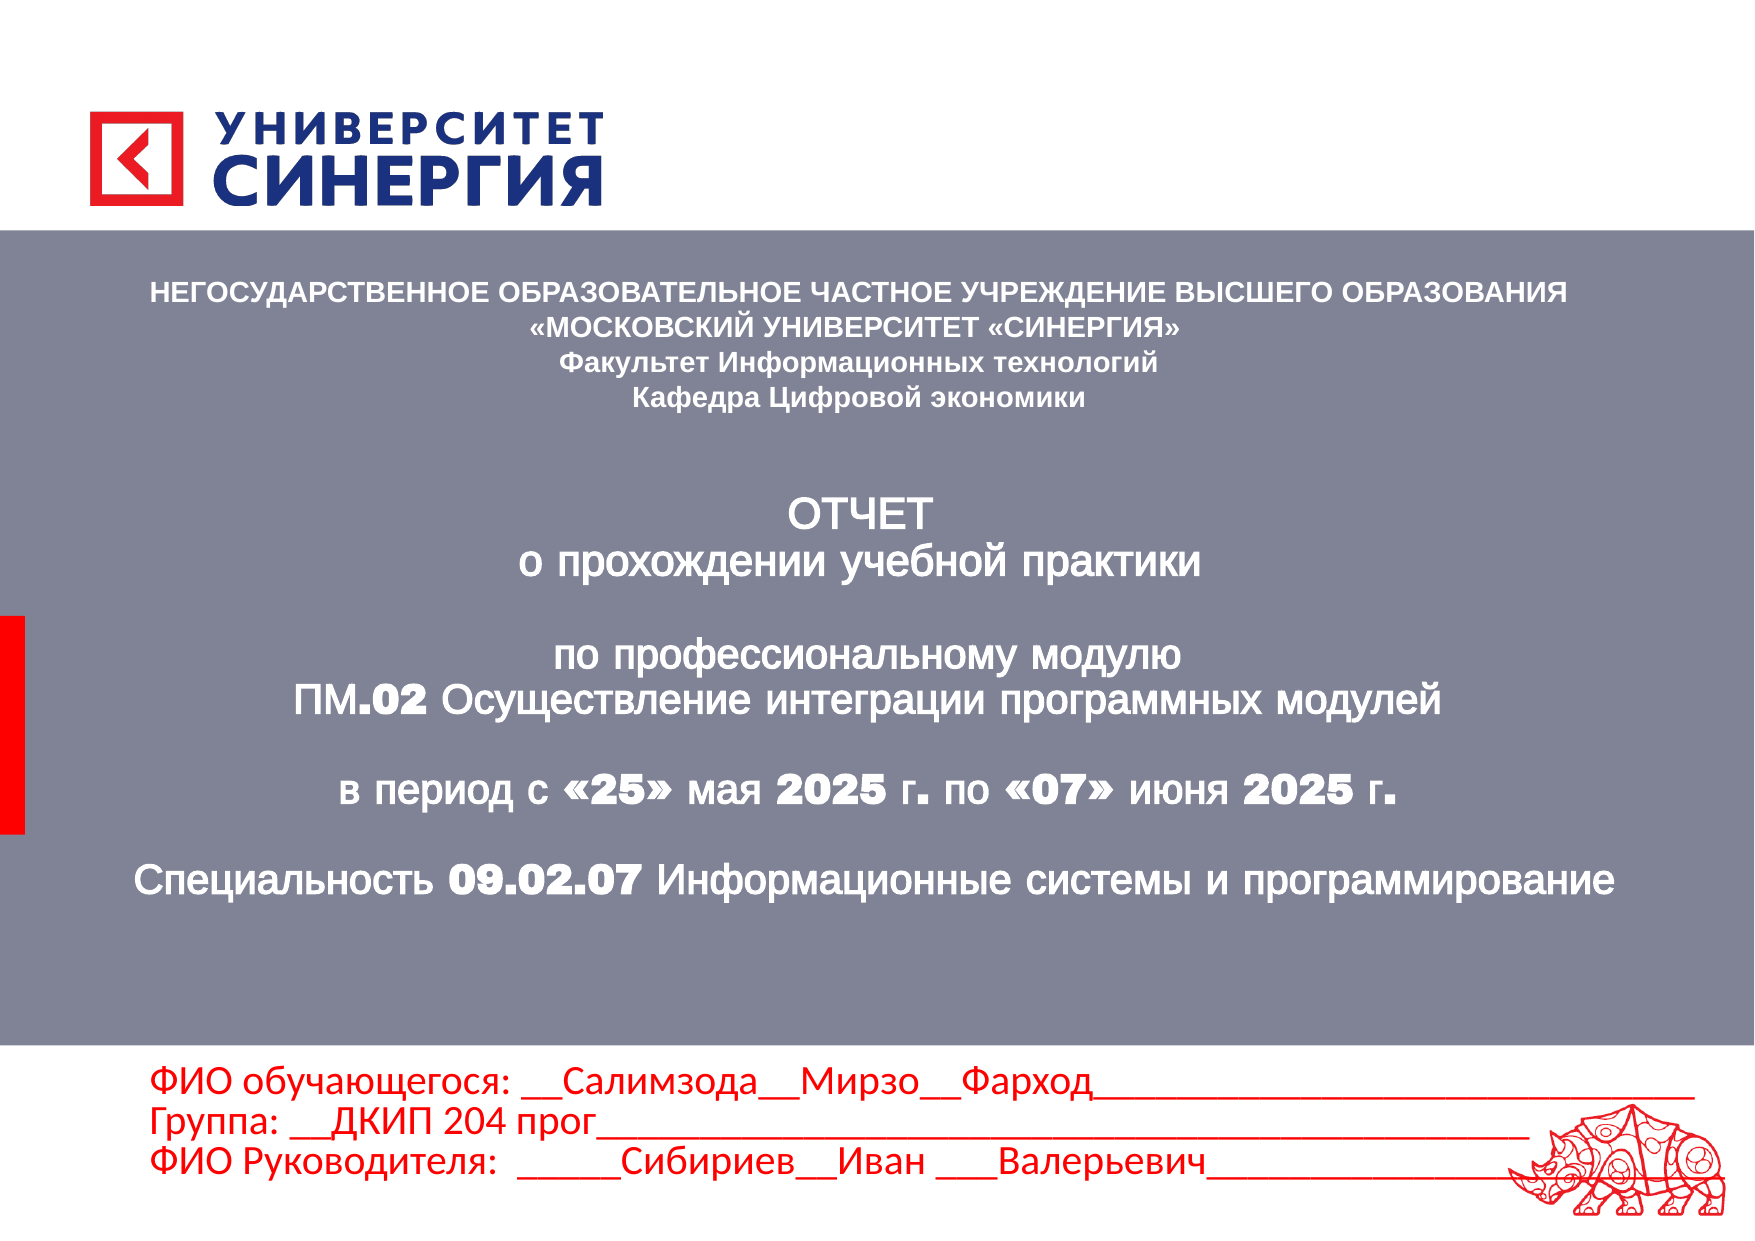

НЕГОСУДАРСТВЕННОЕ ОБРАЗОВАТЕЛЬНОЕ ЧАСТНОЕ УЧРЕЖДЕНИЕ ВЫСШЕГО ОБРАЗОВАНИЯ
«МОСКОВСКИЙ УНИВЕРСИТЕТ «СИНЕРГИЯ»
Факультет Информационных технологий
Кафедра Цифровой экономики
# ОТЧЕТ о прохождении учебной практики по профессиональному модулю ПМ.02 Осуществление интеграции программных модулей в период с «25» мая 2025 г. по «07» июня 2025 г. Специальность 09.02.07 Информационные системы и программирование

ФИО обучающегося: __Салимзода__Мирзо__Фарход_____________________________
Группа: __ДКИП 204 прог_____________________________________________
ФИО Руководителя:  _____Сибириев__Иван ___Валерьевич_________________________